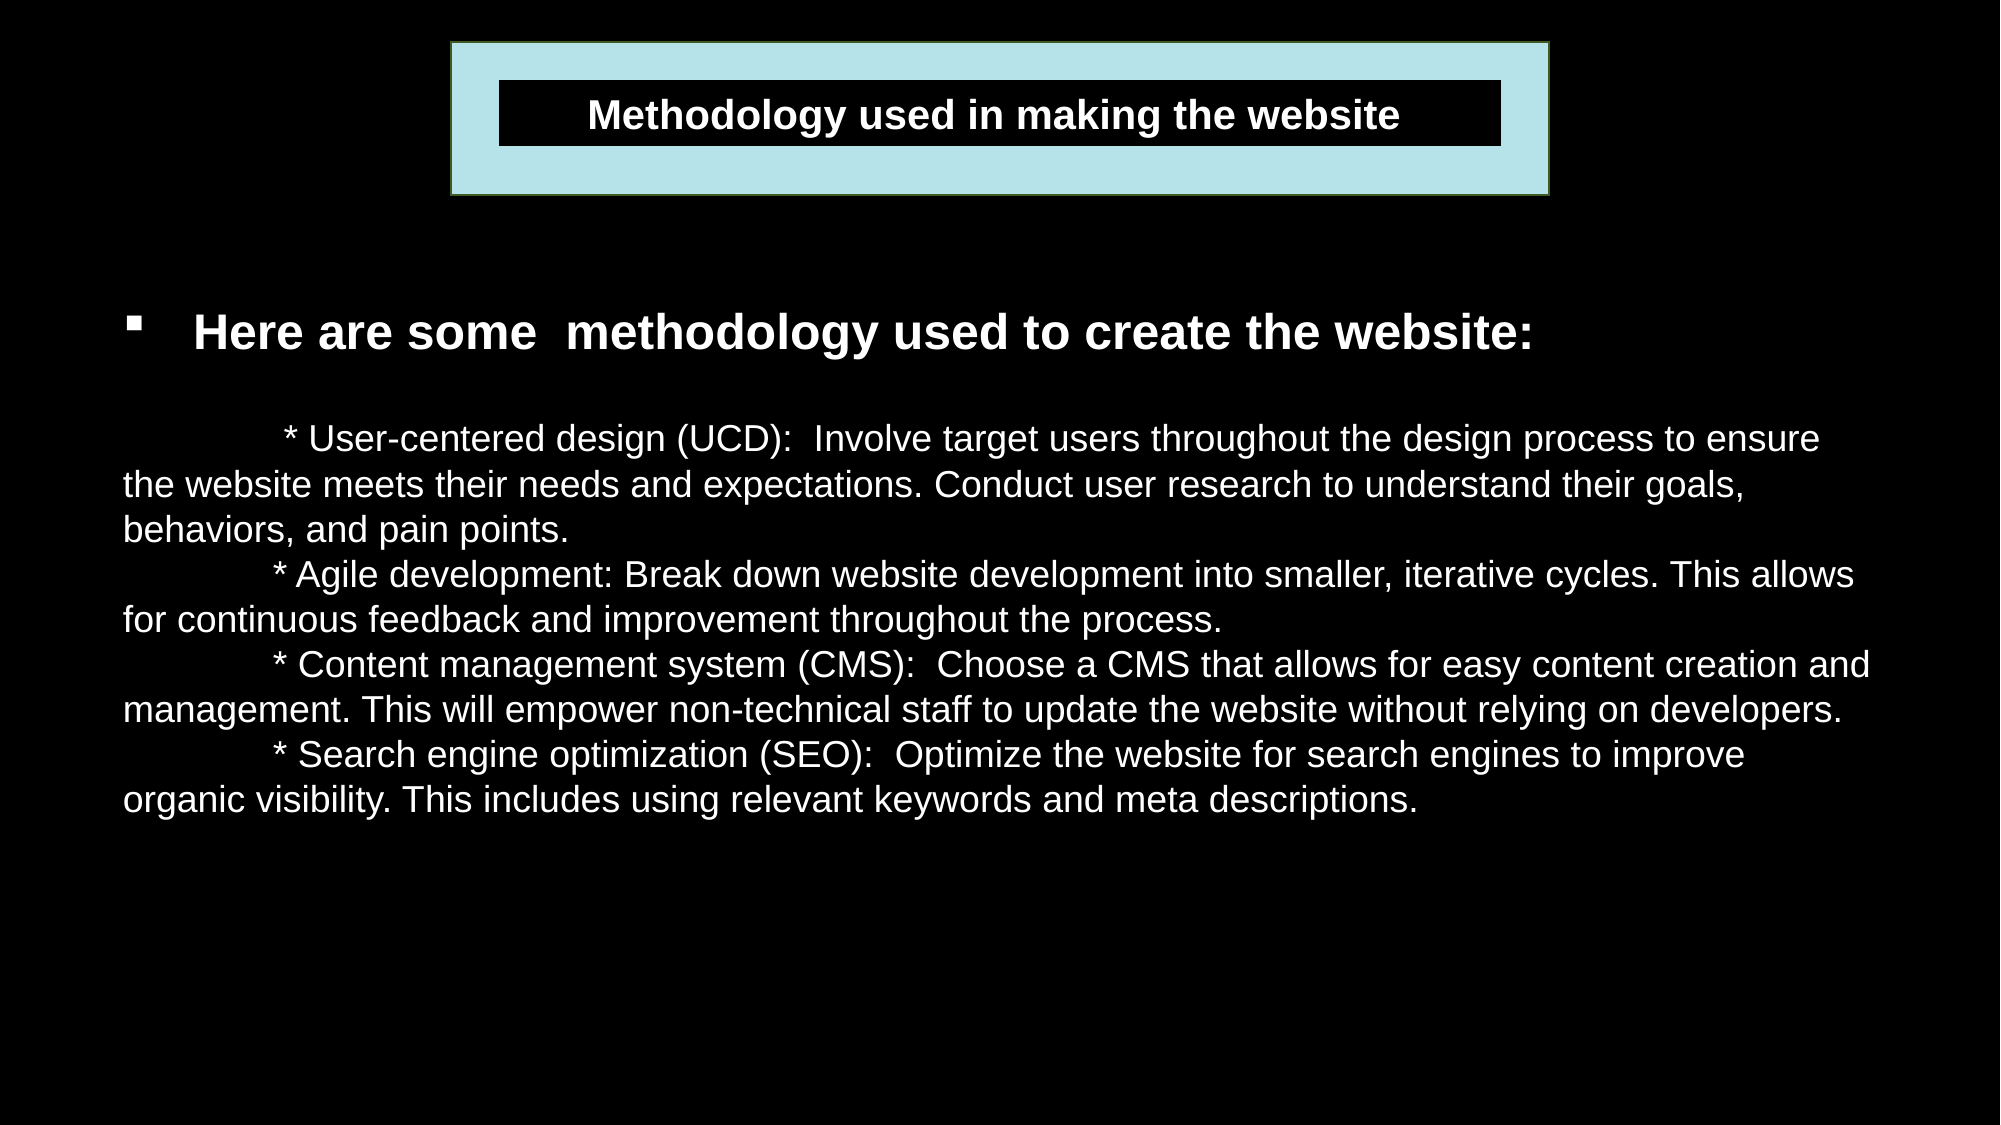

Methodology used in making the website
 Here are some  methodology used to create the website:

	 * User-centered design (UCD):  Involve target users throughout the design process to ensure the website meets their needs and expectations. Conduct user research to understand their goals, behaviors, and pain points.
	* Agile development: Break down website development into smaller, iterative cycles. This allows for continuous feedback and improvement throughout the process.
 	* Content management system (CMS):  Choose a CMS that allows for easy content creation and management. This will empower non-technical staff to update the website without relying on developers.
	* Search engine optimization (SEO):  Optimize the website for search engines to improve organic visibility. This includes using relevant keywords and meta descriptions.